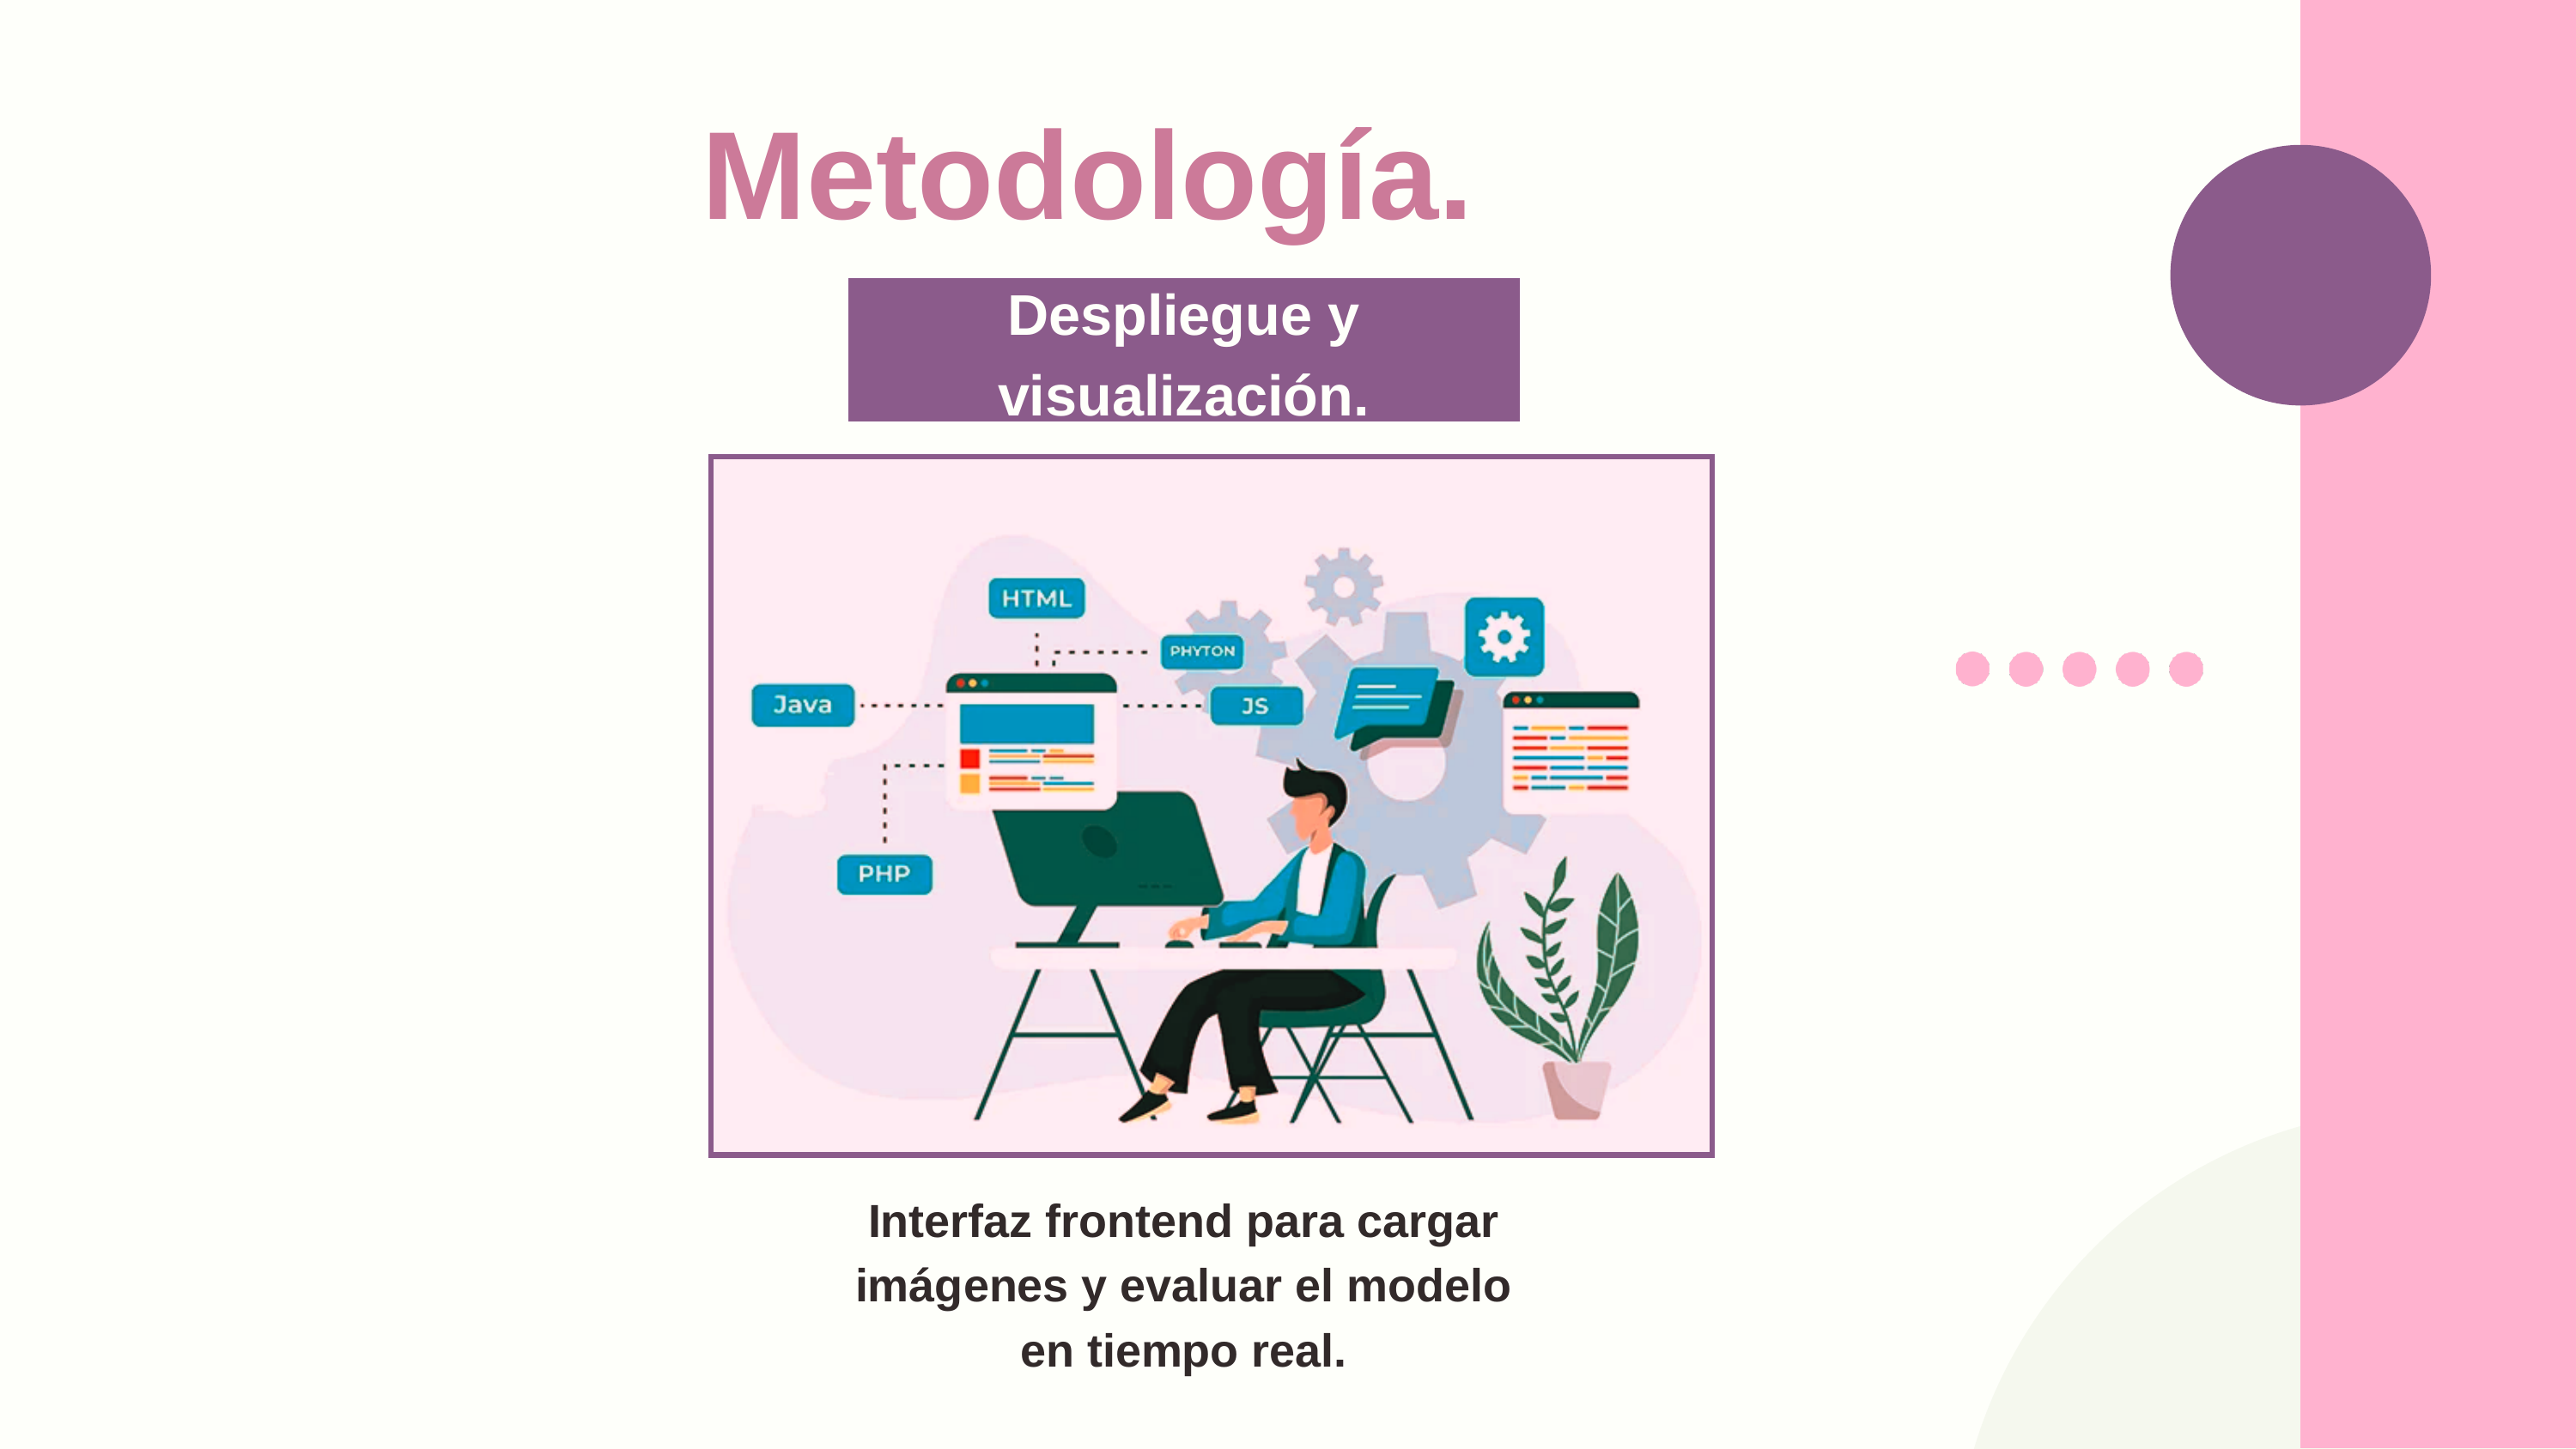

Metodología.

Despliegue y visualización.

Interfaz frontend para cargar imágenes y evaluar el modelo en tiempo real.